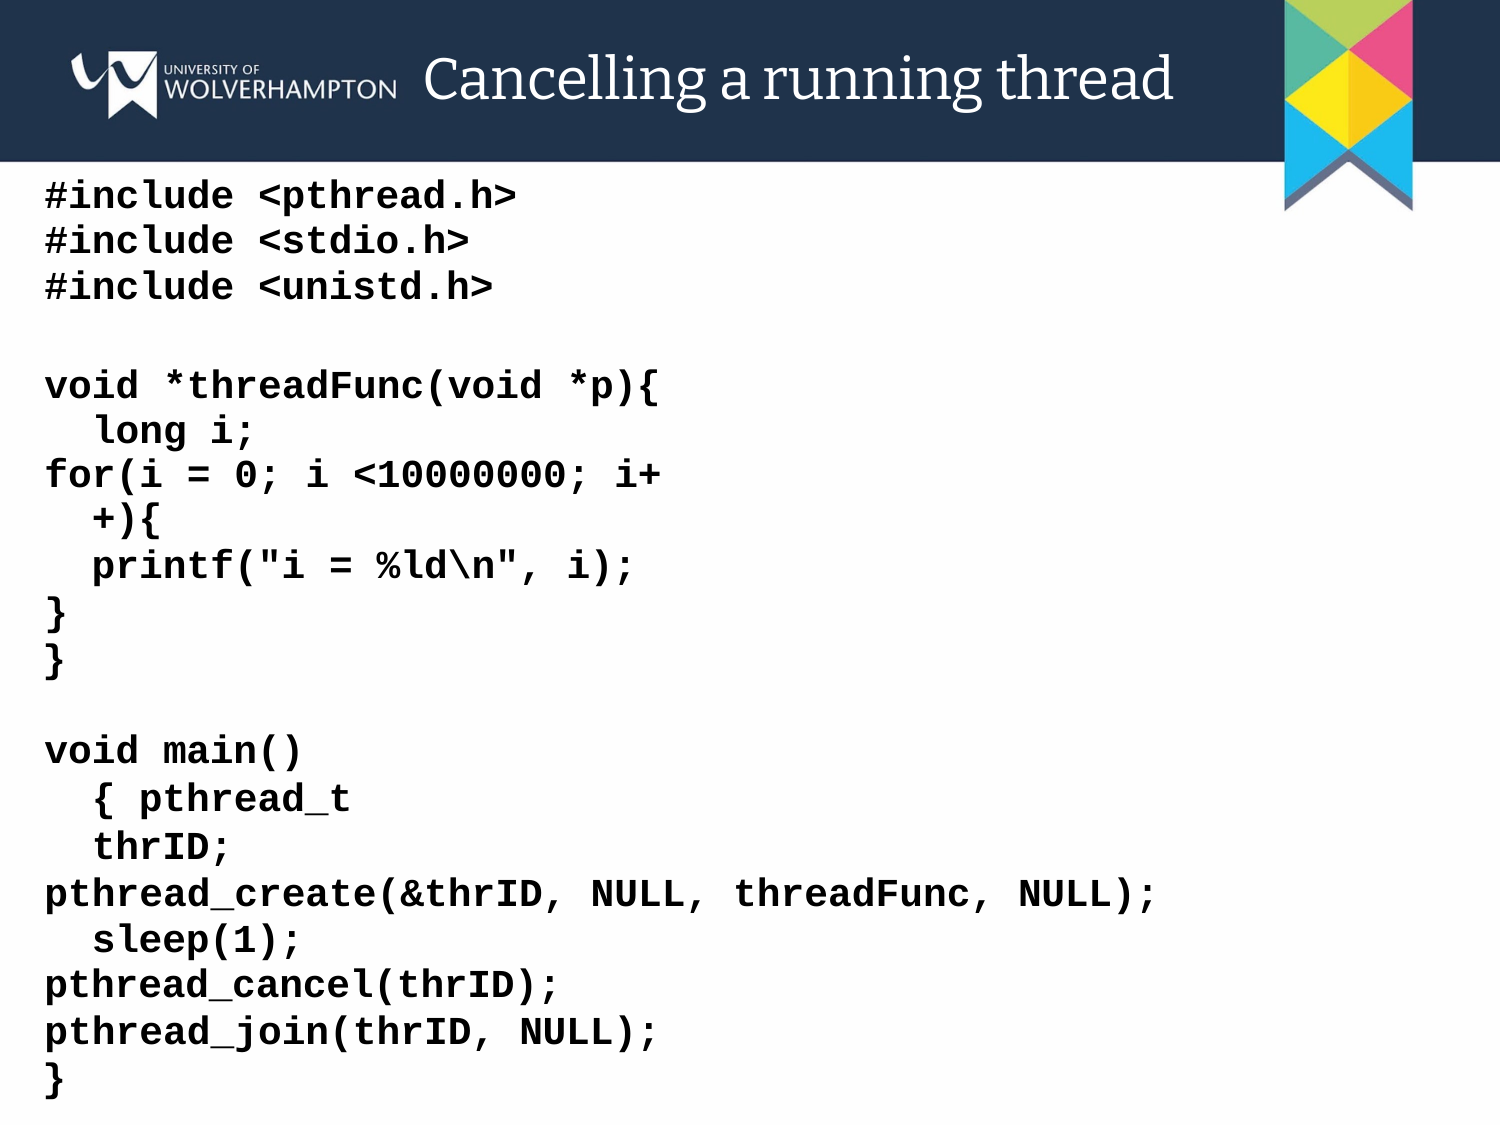

# Cancelling a running thread
#include <pthread.h> #include <stdio.h> #include <unistd.h>

void *threadFunc(void *p){ long i;
for(i = 0; i <10000000; i++){
printf("i = %ld\n", i);
}
}
void main(){ pthread_t thrID;
pthread_create(&thrID, NULL, threadFunc, NULL); sleep(1);
pthread_cancel(thrID);
pthread_join(thrID, NULL);
}